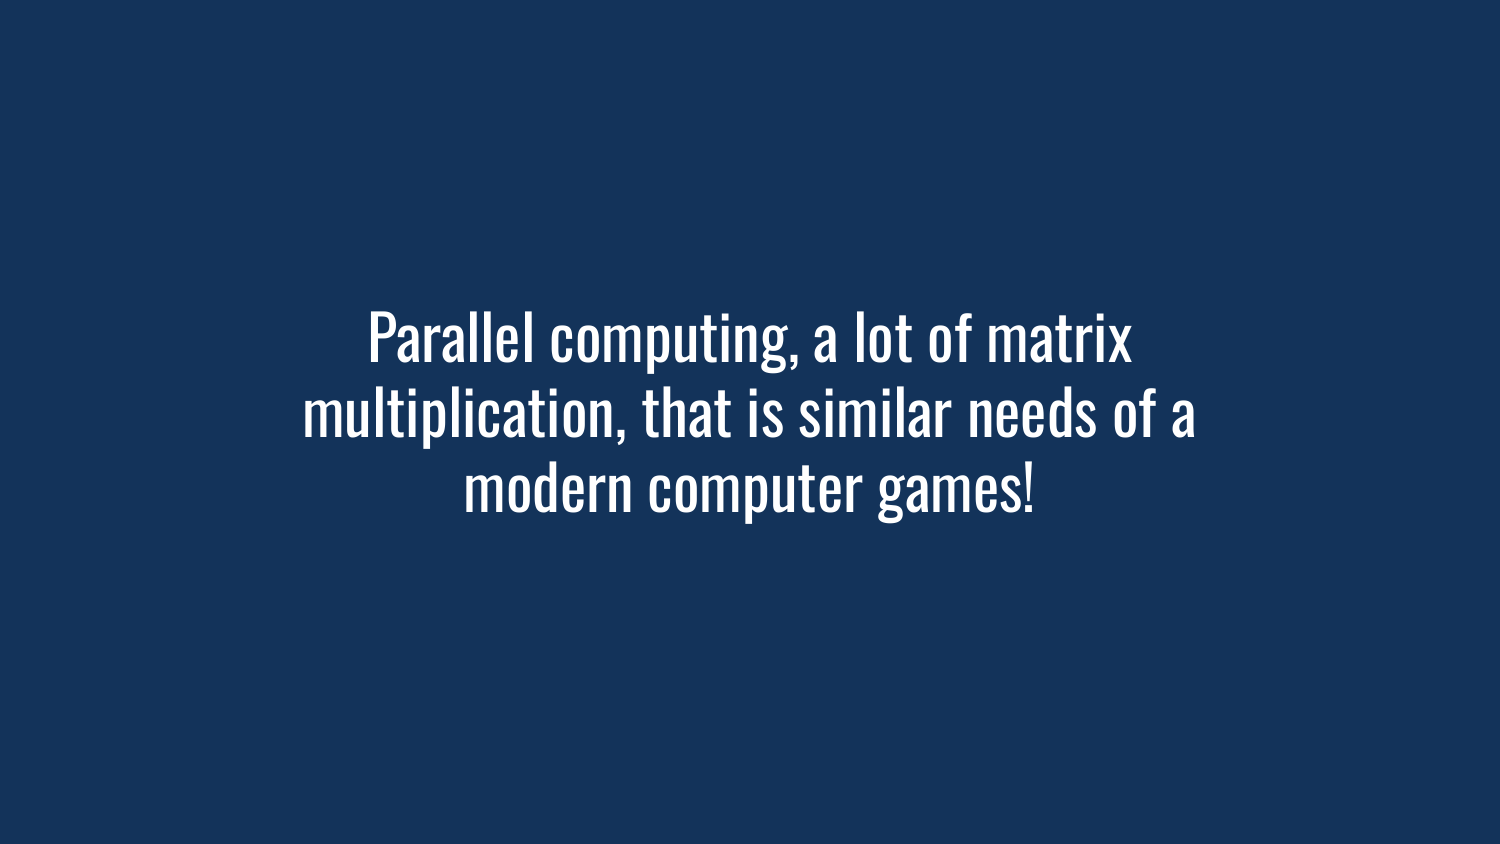

Parallel computing, a lot of matrix multiplication, that is similar needs of a modern computer games!